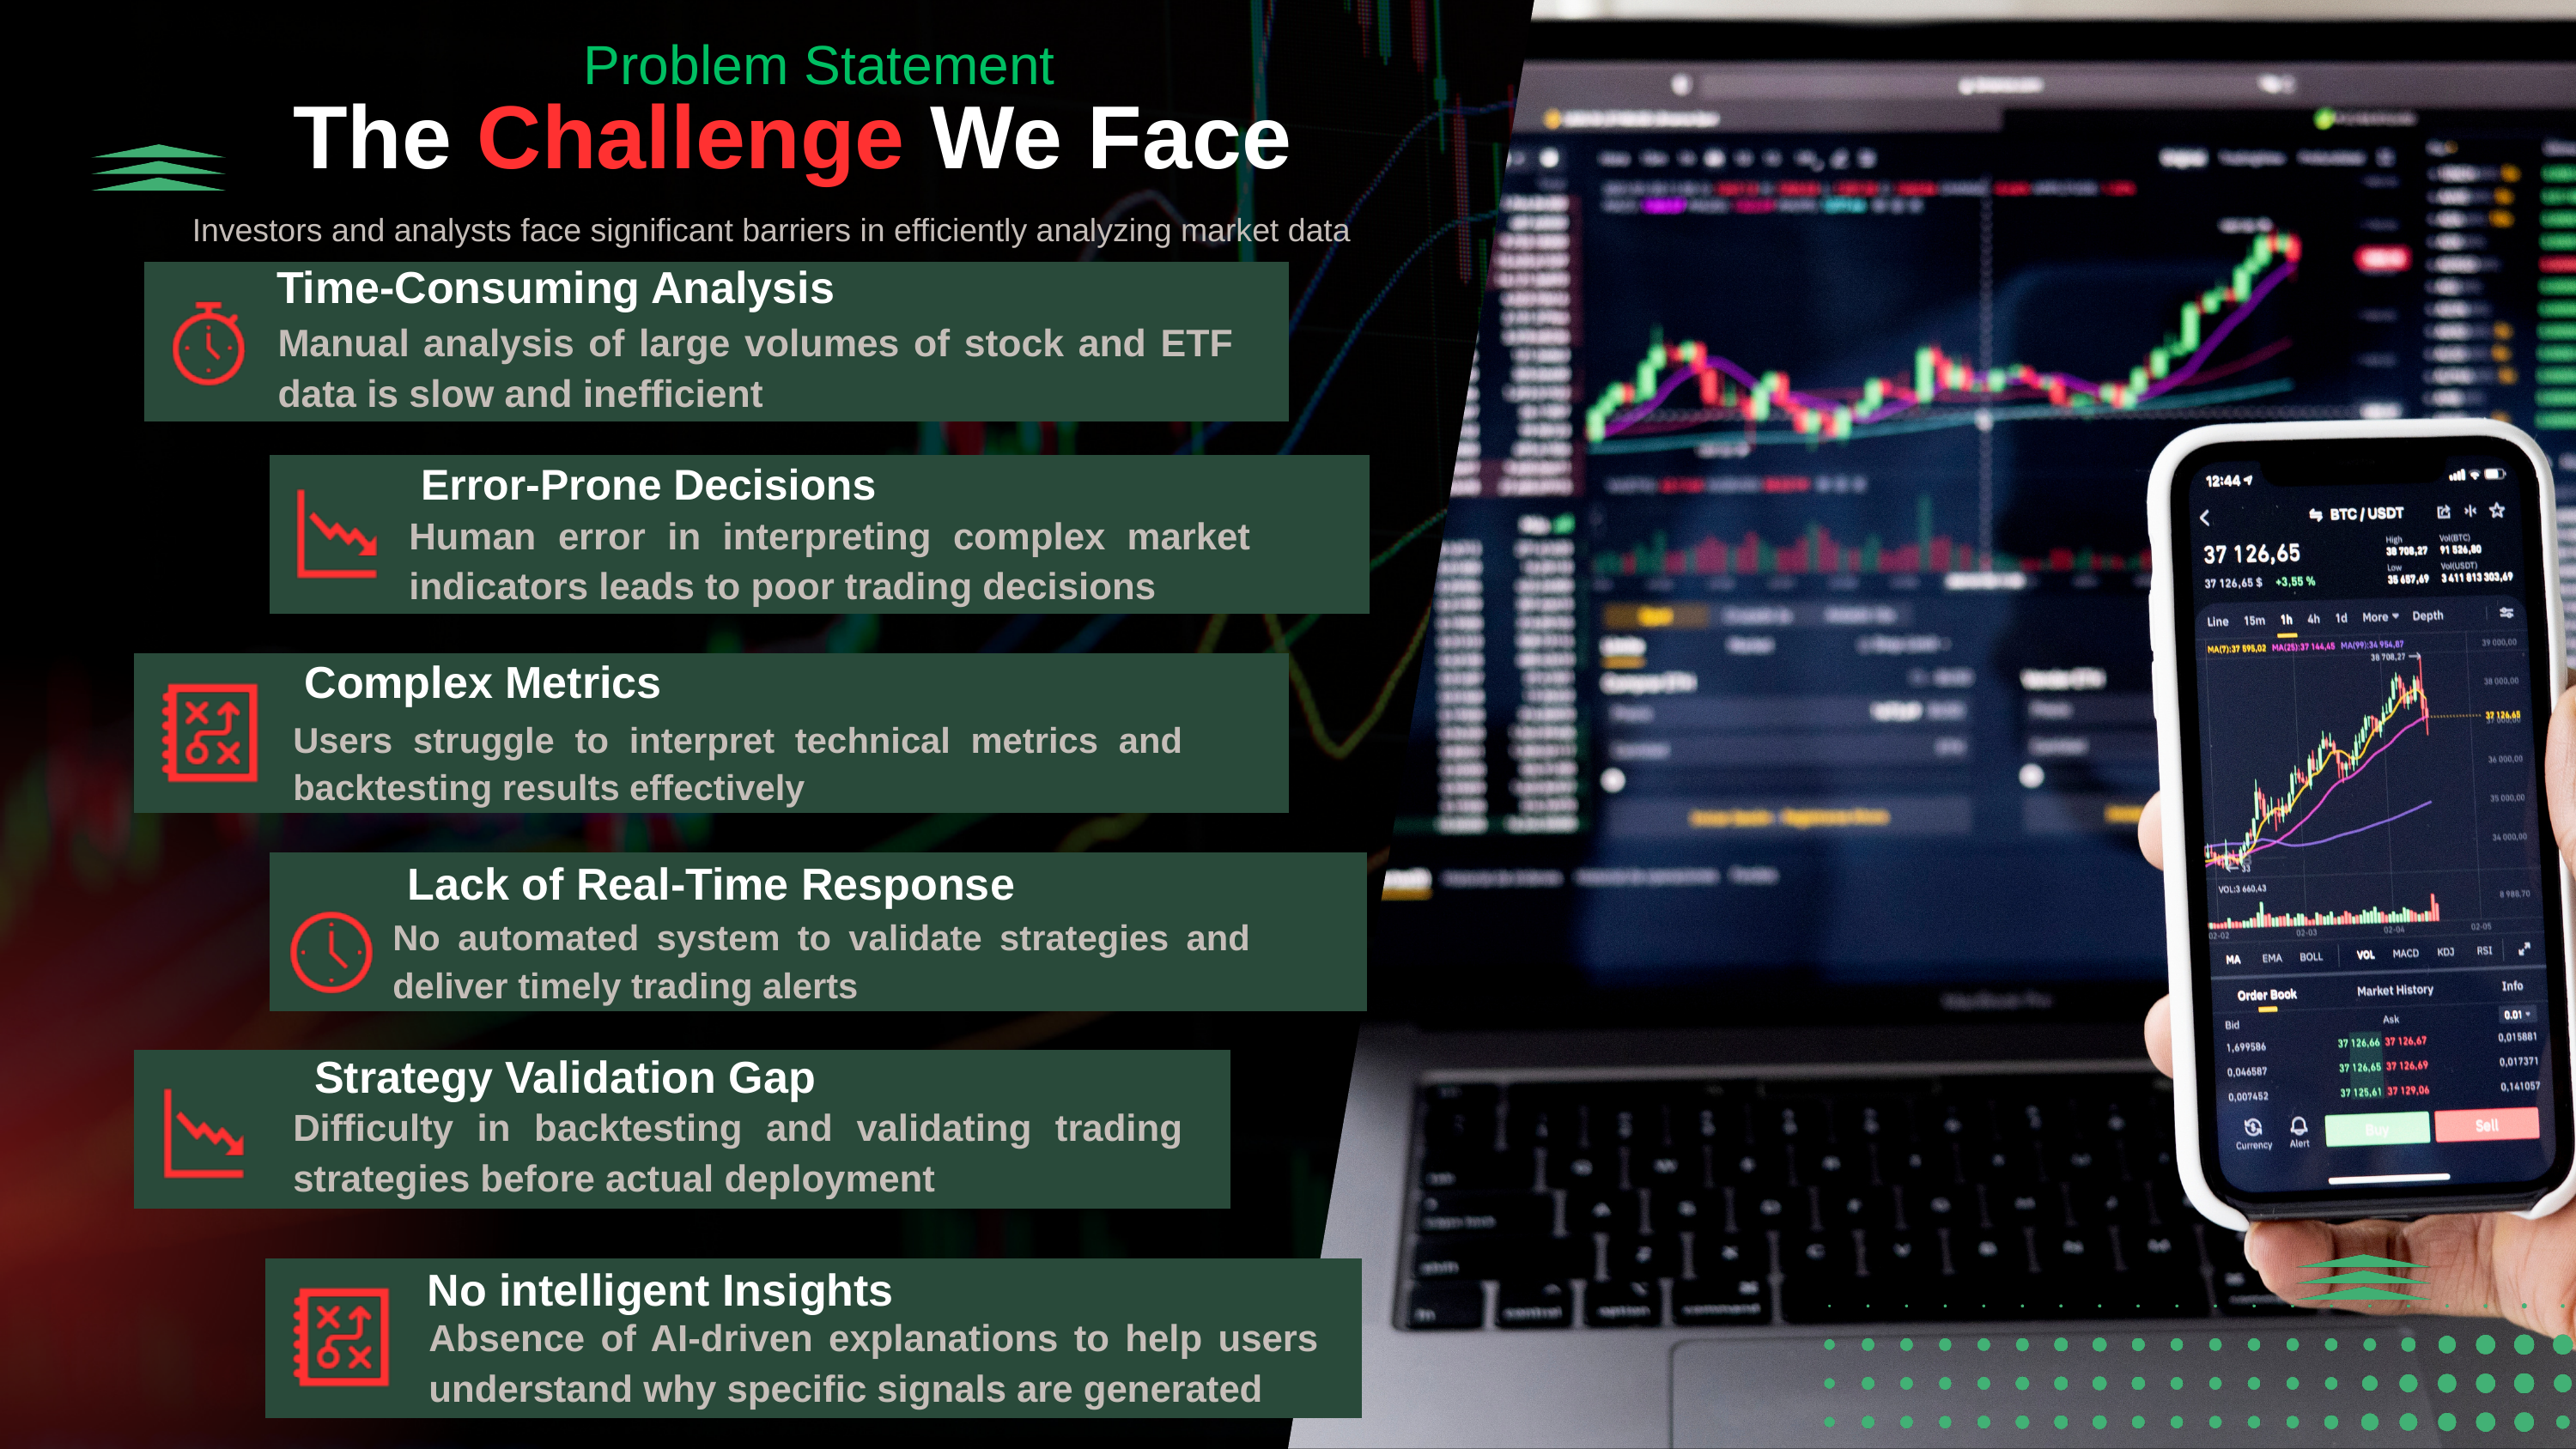

Problem Statement

The Challenge We Face

Investors and analysts face significant barriers in efficiently analyzing market data
Time-Consuming Analysis

Manual analysis of large volumes of stock and ETF data is slow and inefficient
Error-Prone Decisions

Human error in interpreting complex market indicators leads to poor trading decisions

Complex Metrics

Users struggle to interpret technical metrics and backtesting results effectively
Lack of Real-Time Response

No automated system to validate strategies and deliver timely trading alerts
Strategy Validation Gap

Difficulty in backtesting and validating trading strategies before actual deployment

No intelligent Insights

Absence of AI-driven explanations to help users understand why specific signals are generated